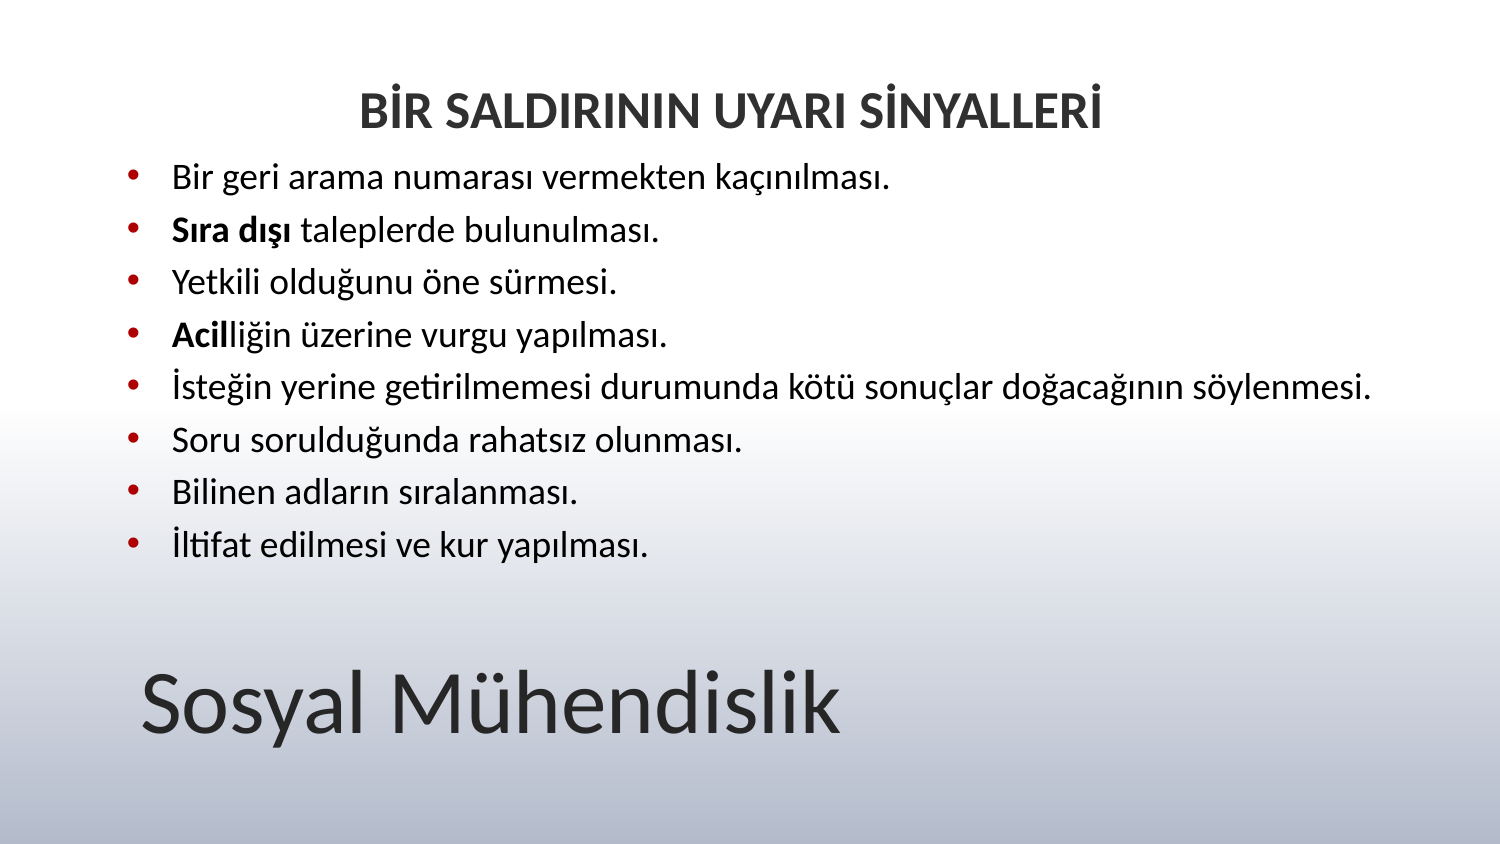

BİR SALDIRININ UYARI SİNYALLERİ
Bir geri arama numarası vermekten kaçınılması.
Sıra dışı taleplerde bulunulması.
Yetkili olduğunu öne sürmesi.
Acilliğin üzerine vurgu yapılması.
İsteğin yerine getirilmemesi durumunda kötü sonuçlar doğacağının söylenmesi.
Soru sorulduğunda rahatsız olunması.
Bilinen adların sıralanması.
İltifat edilmesi ve kur yapılması.
# Sosyal Mühendislik